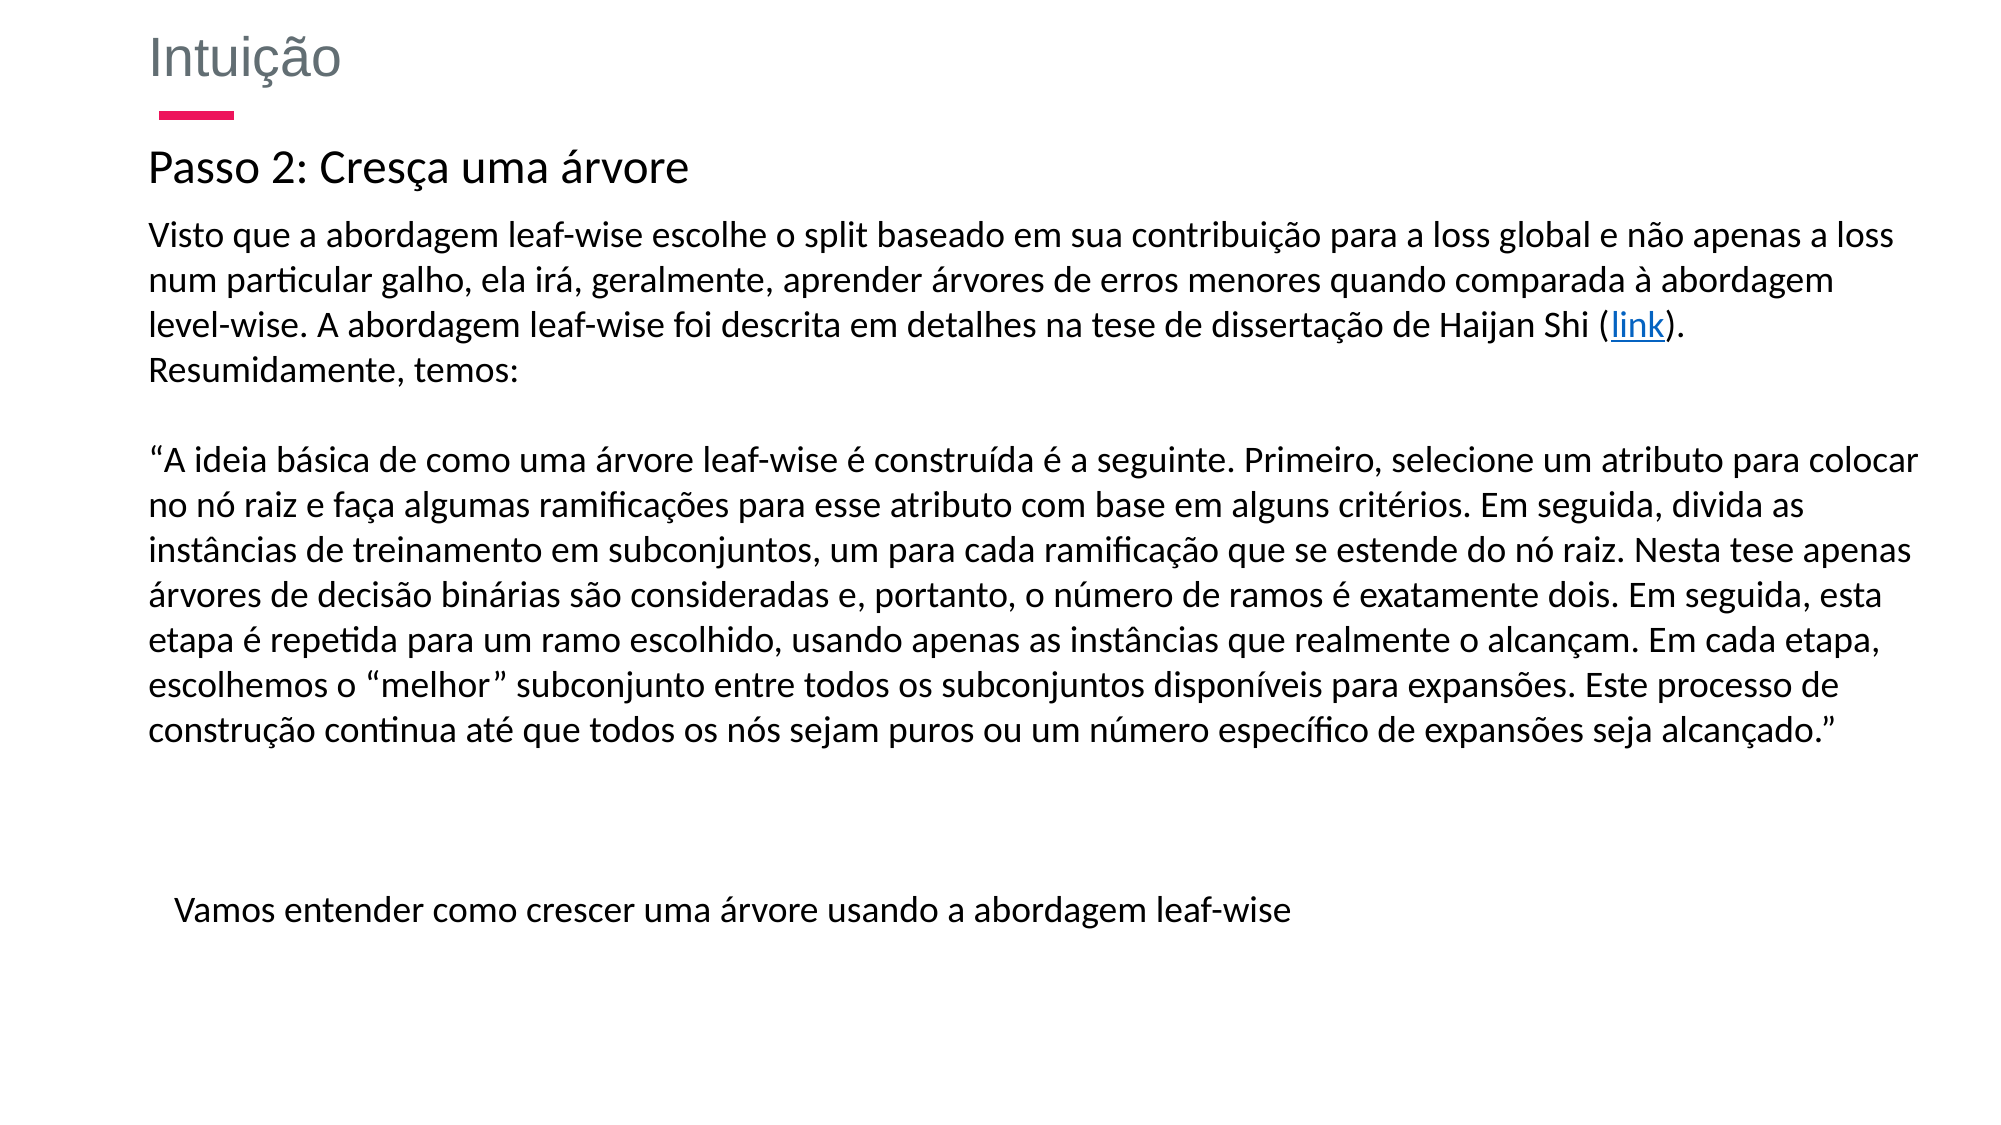

Intuição
Passo 2: Cresça uma árvore
Visto que a abordagem leaf-wise escolhe o split baseado em sua contribuição para a loss global e não apenas a loss num particular galho, ela irá, geralmente, aprender árvores de erros menores quando comparada à abordagem level-wise. A abordagem leaf-wise foi descrita em detalhes na tese de dissertação de Haijan Shi (link). Resumidamente, temos:

“A ideia básica de como uma árvore leaf-wise é construída é a seguinte. Primeiro, selecione um atributo para colocar no nó raiz e faça algumas ramificações para esse atributo com base em alguns critérios. Em seguida, divida as instâncias de treinamento em subconjuntos, um para cada ramificação que se estende do nó raiz. Nesta tese apenas árvores de decisão binárias são consideradas e, portanto, o número de ramos é exatamente dois. Em seguida, esta etapa é repetida para um ramo escolhido, usando apenas as instâncias que realmente o alcançam. Em cada etapa, escolhemos o “melhor” subconjunto entre todos os subconjuntos disponíveis para expansões. Este processo de construção continua até que todos os nós sejam puros ou um número específico de expansões seja alcançado.”
Vamos entender como crescer uma árvore usando a abordagem leaf-wise